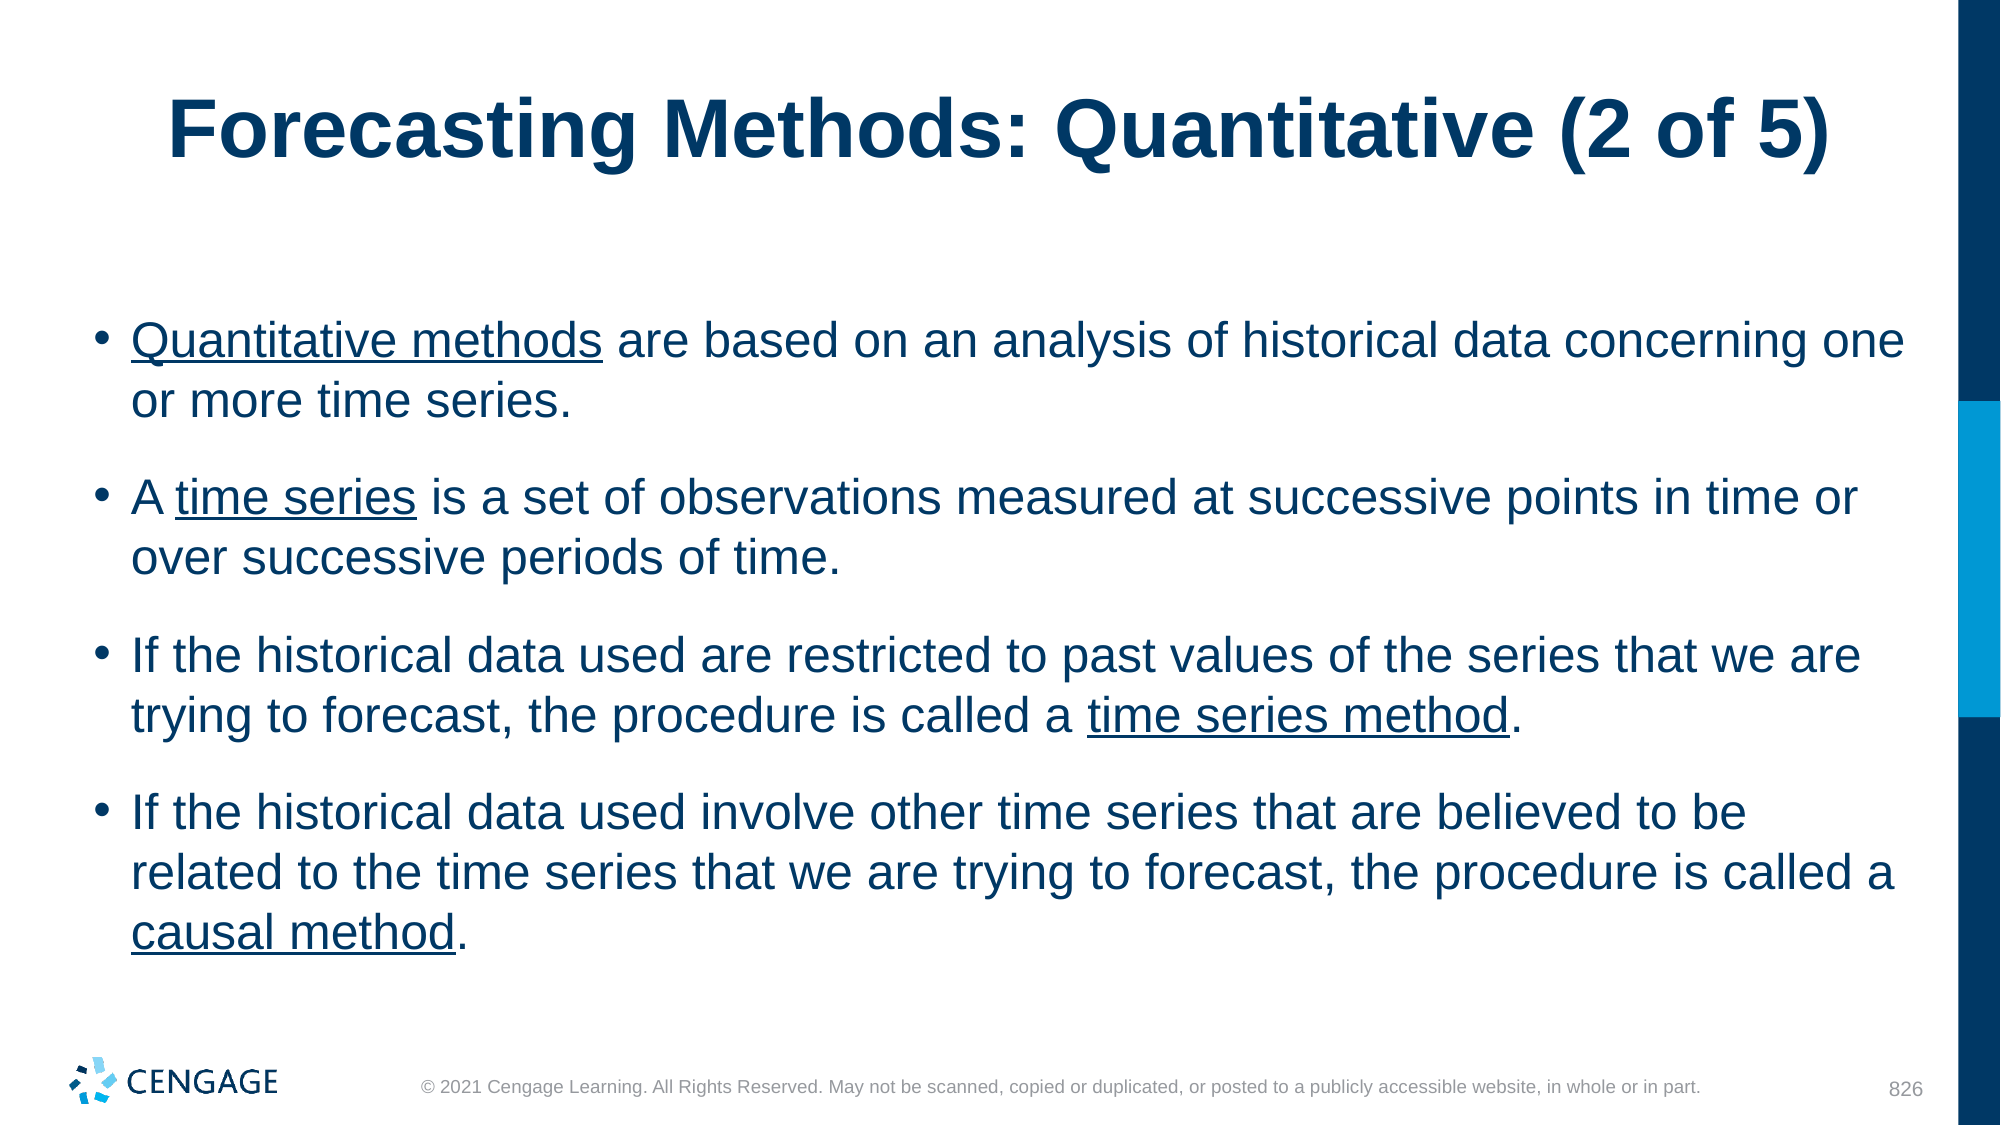

# Forecasting Methods: Quantitative (2 of 5)
Quantitative methods are based on an analysis of historical data concerning one or more time series.
A time series is a set of observations measured at successive points in time or over successive periods of time.
If the historical data used are restricted to past values of the series that we are trying to forecast, the procedure is called a time series method.
If the historical data used involve other time series that are believed to be related to the time series that we are trying to forecast, the procedure is called a causal method.